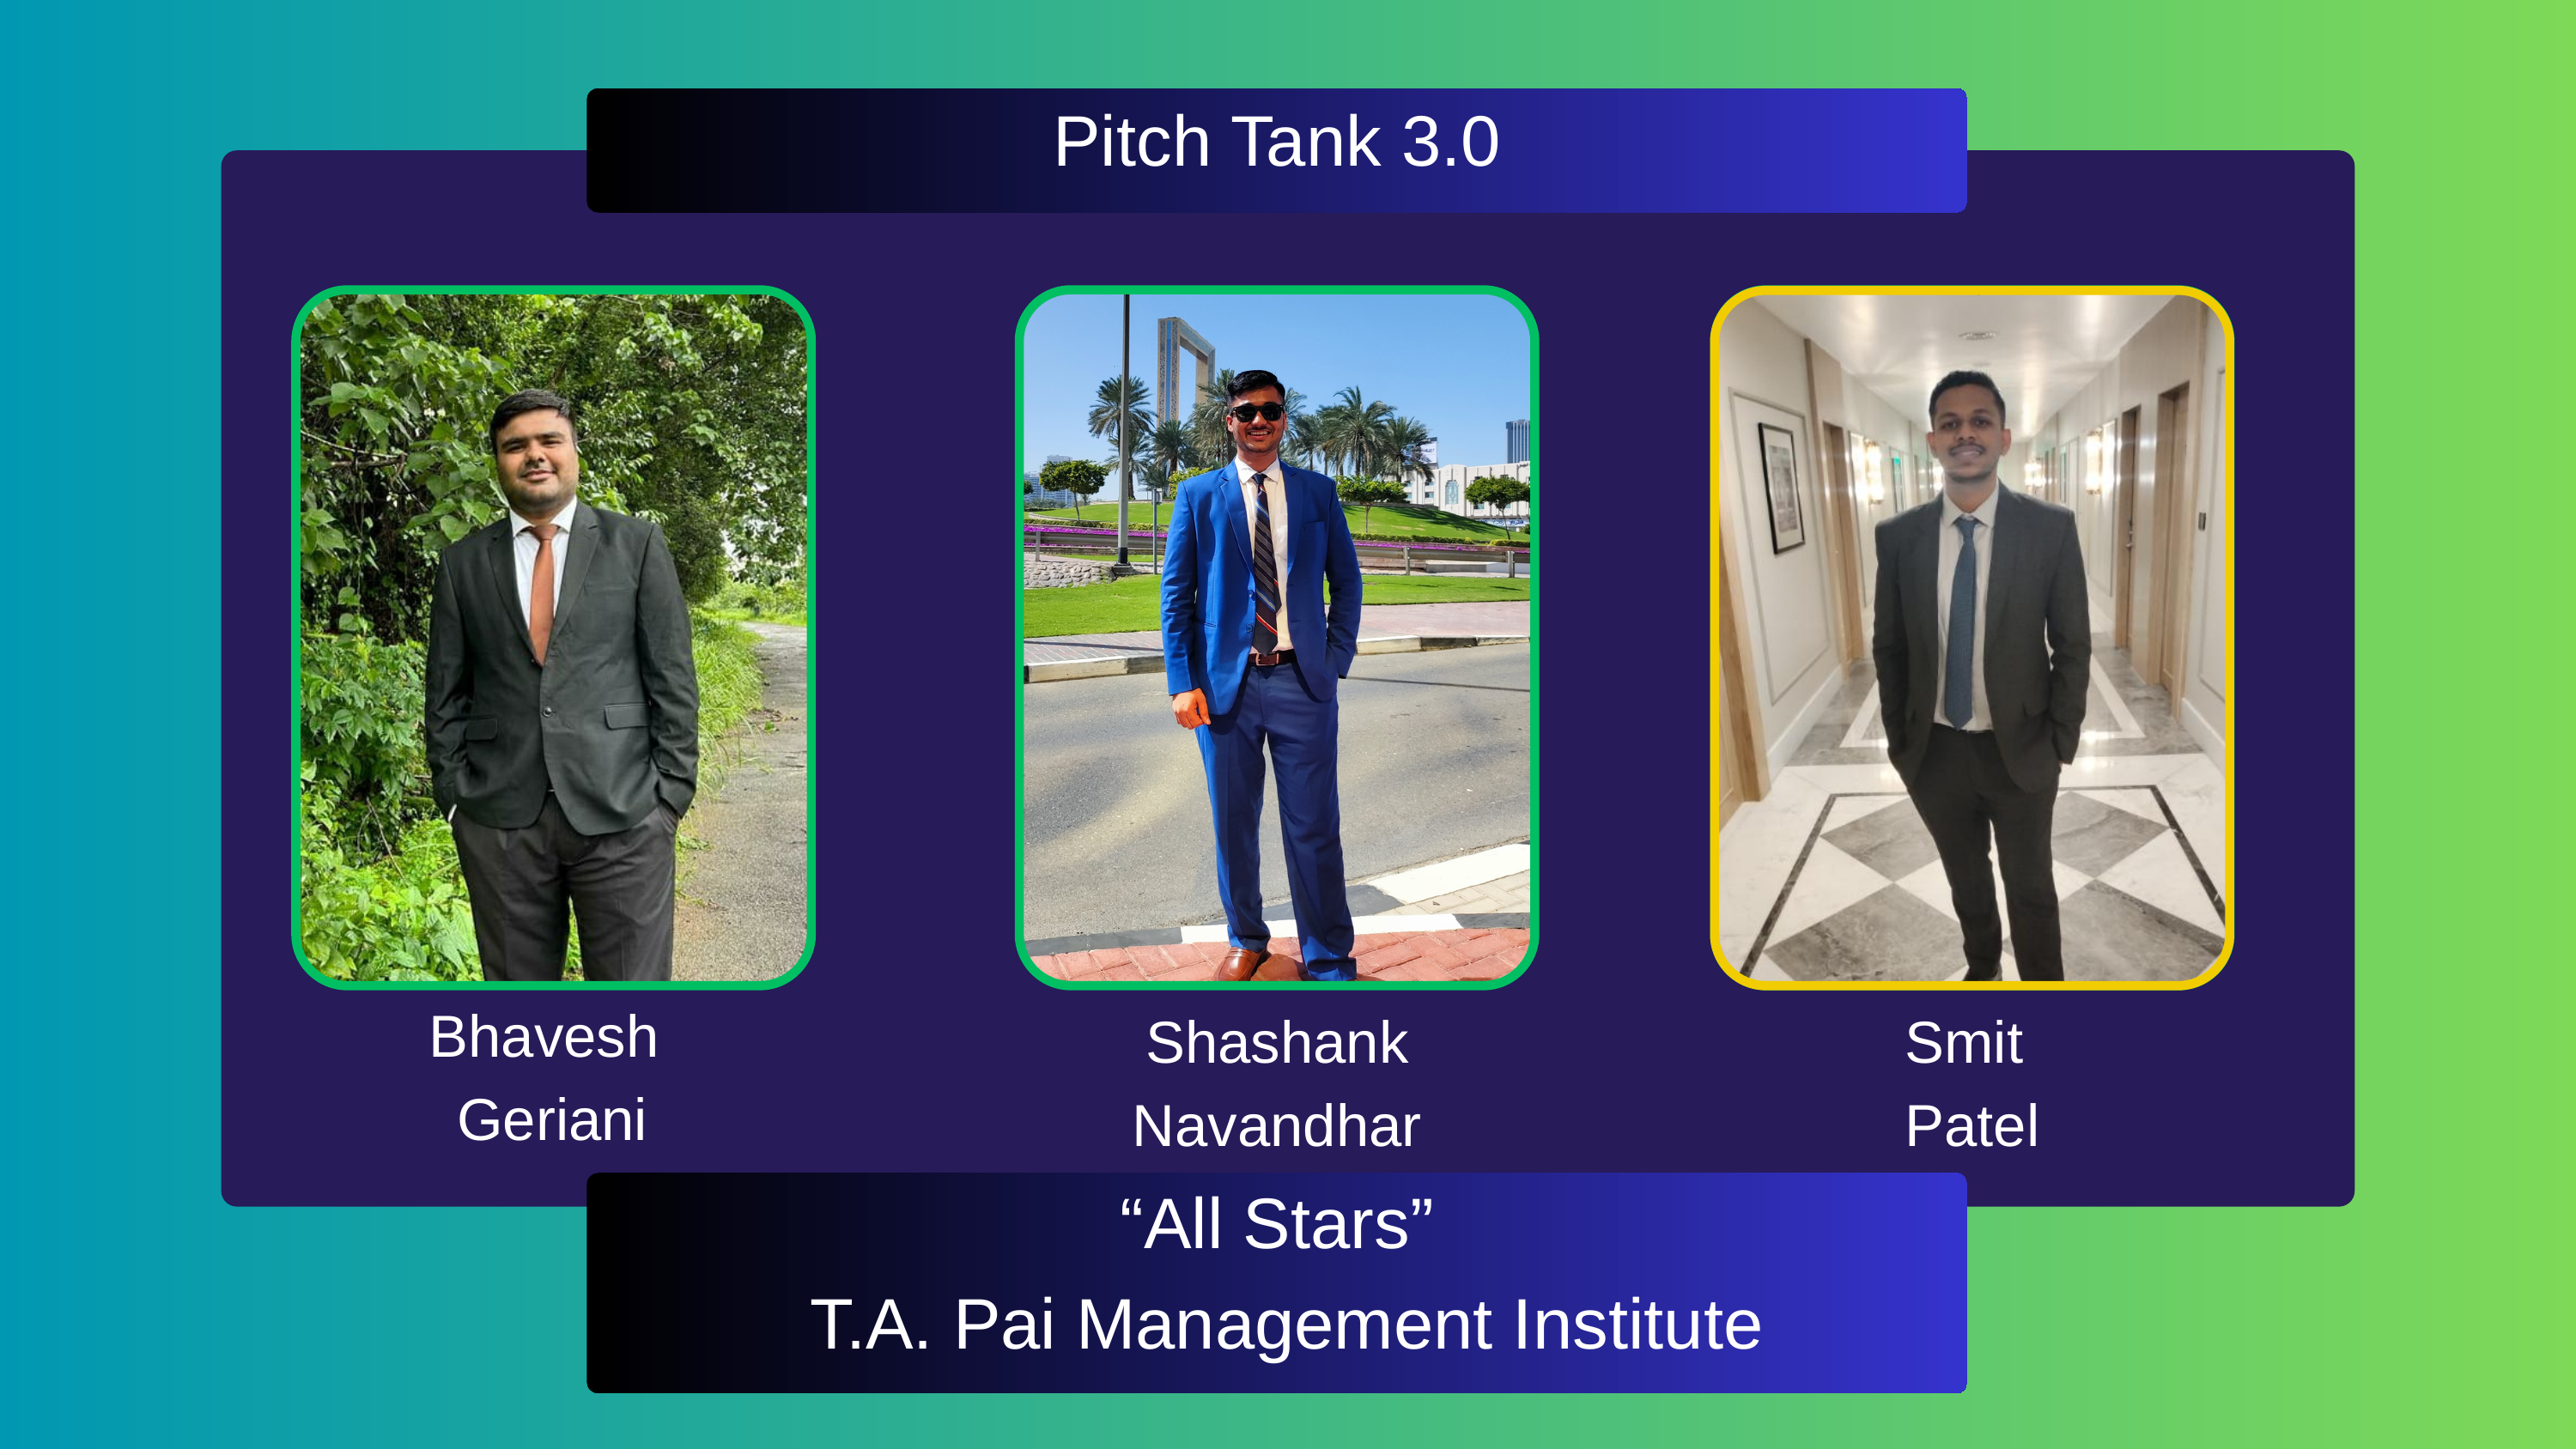

Pitch Tank 3.0

Bhavesh
Geriani
Shashank
Navandhar
Smit
Patel

“All Stars”
 T.A. Pai Management Institute